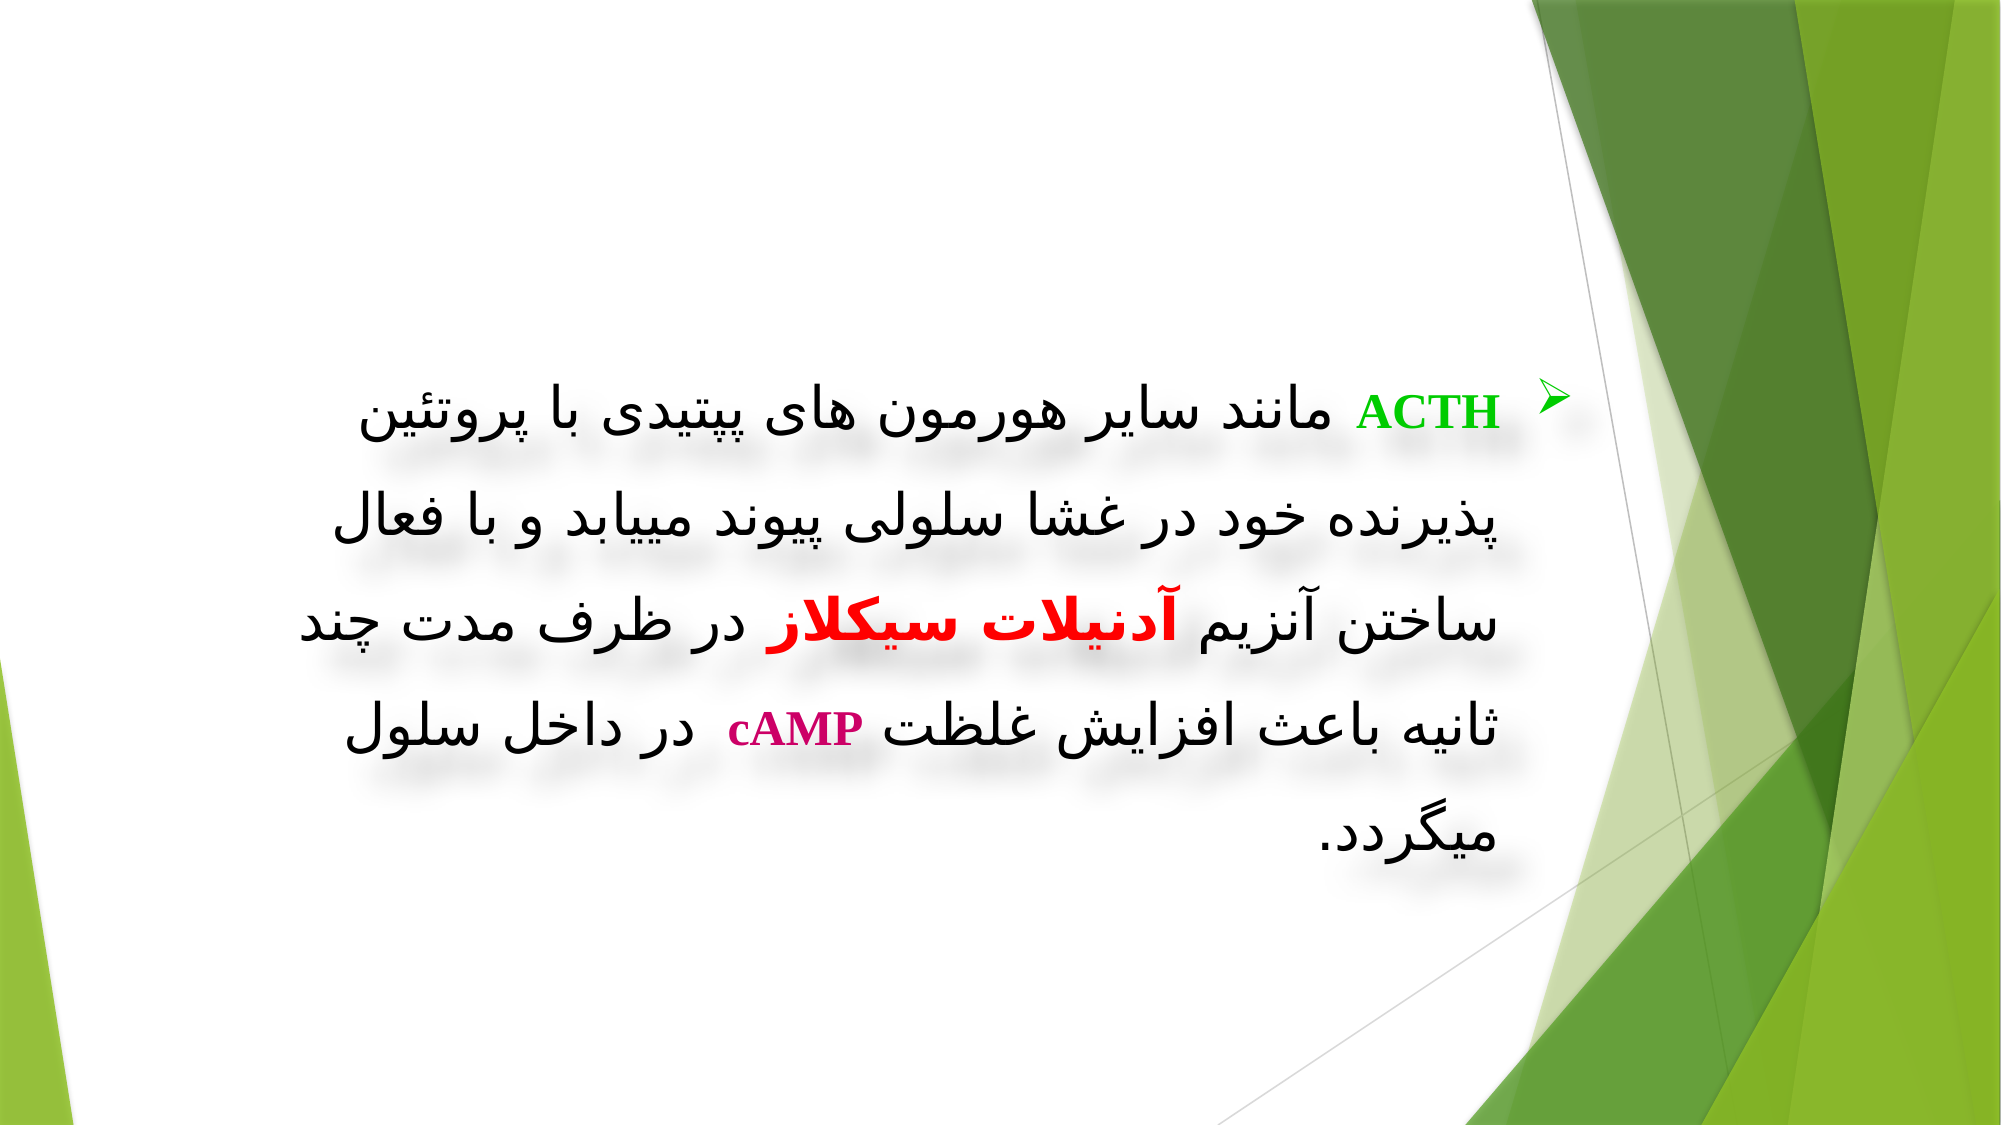

ACTH مانند سایر هورمون های پپتیدی با پروتئین پذیرنده خود در غشا سلولی پیوند مییابد و با فعال ساختن آنزیم آدنیلات سیکلاز در ظرف مدت چند ثانیه باعث افزایش غلظت cAMP  در داخل سلول میگردد.